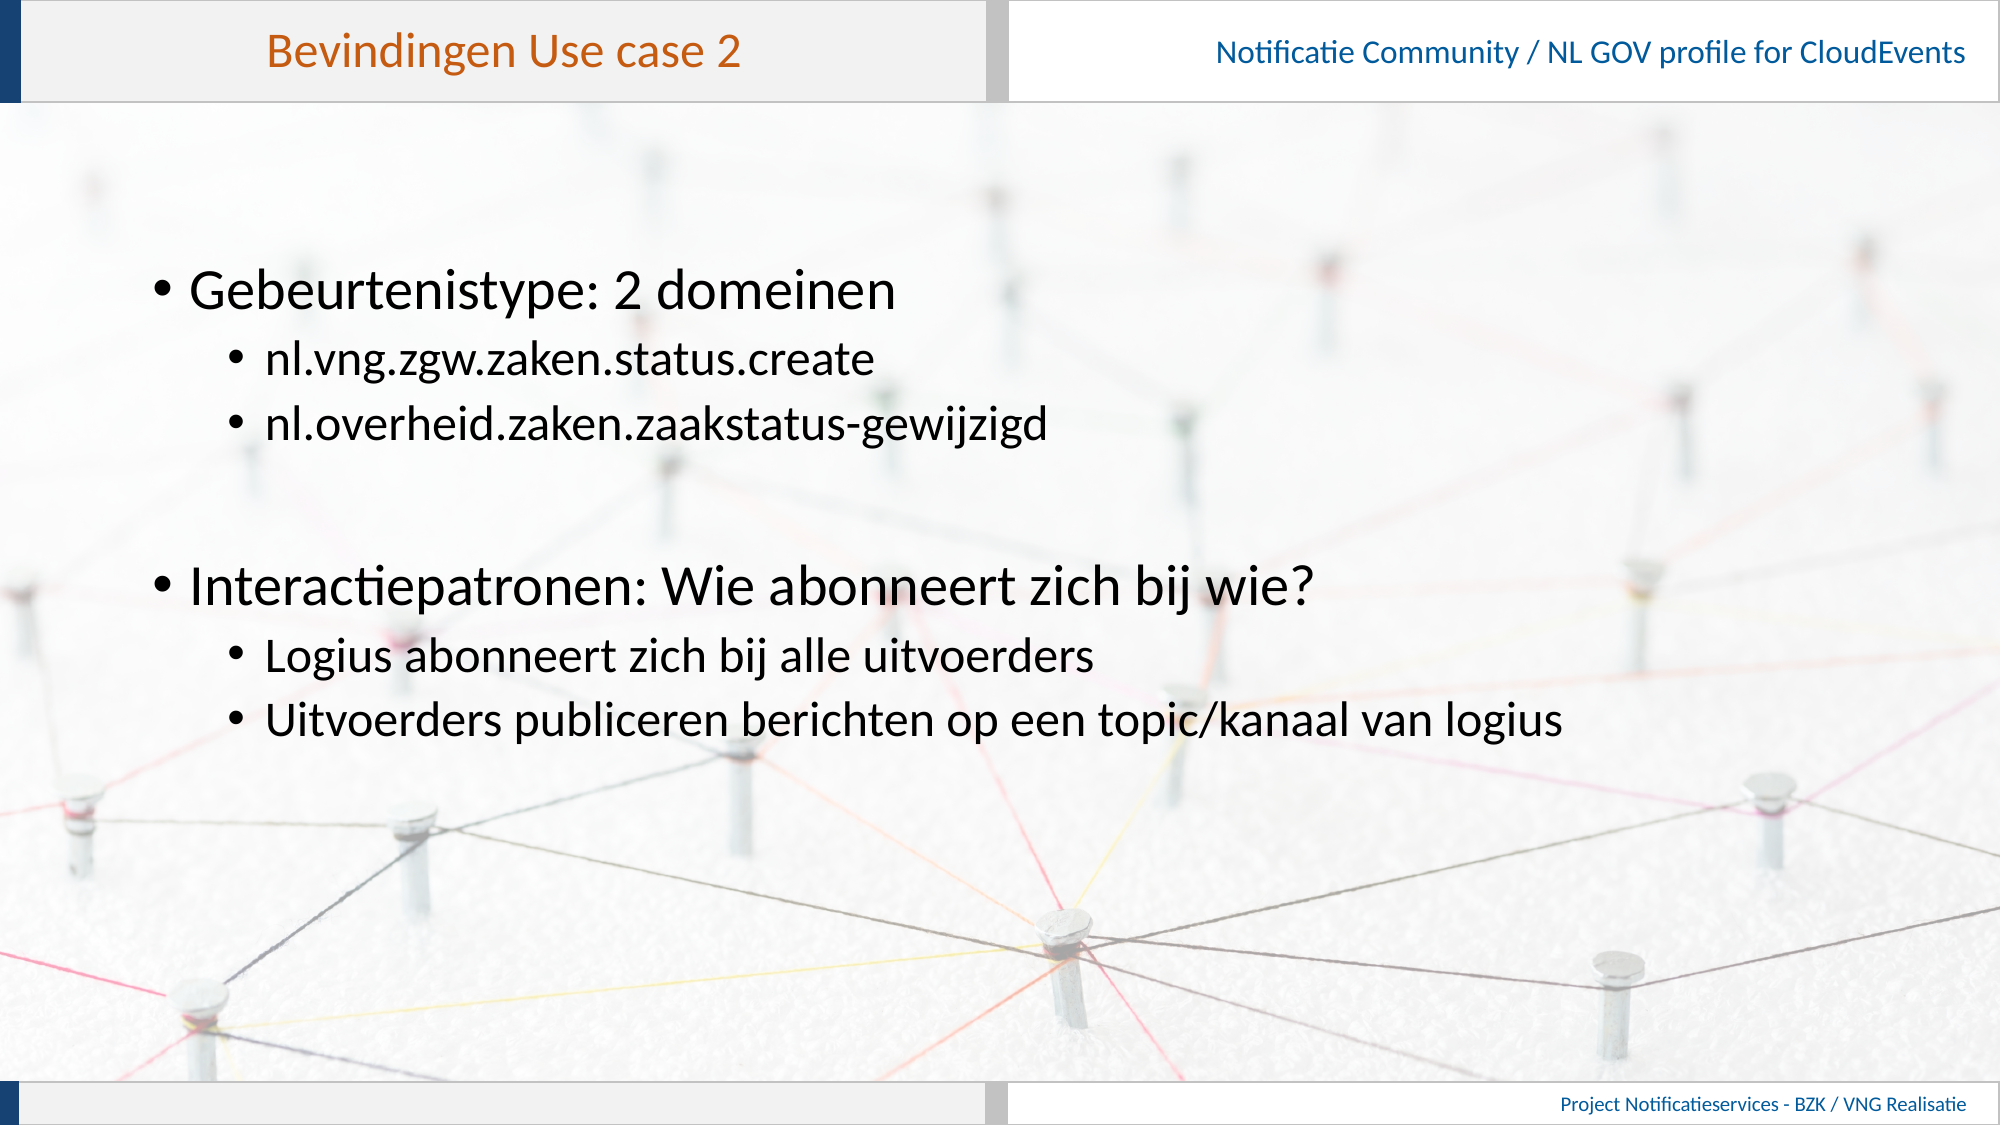

# Bevindingen Use case 2

Gebeurtenistype: 2 domeinen
nl.vng.zgw.zaken.status.create
nl.overheid.zaken.zaakstatus-gewijzigd

Interactiepatronen: Wie abonneert zich bij wie?
Logius abonneert zich bij alle uitvoerders
Uitvoerders publiceren berichten op een topic/kanaal van logius